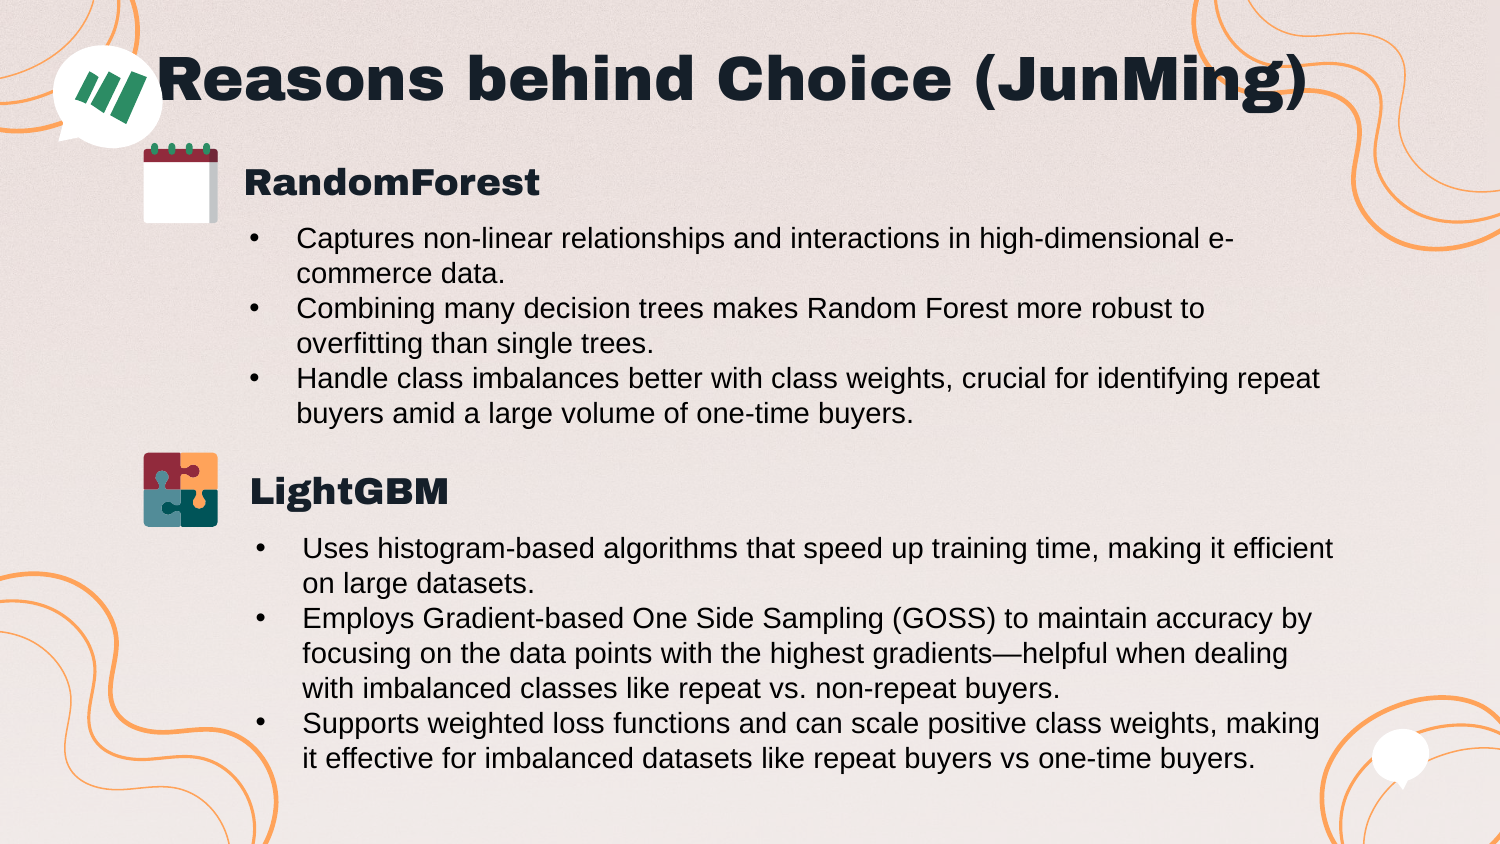

# Reasons behind Choice (JunMing)

RandomForest
Captures non-linear relationships and interactions in high-dimensional e-commerce data.
Combining many decision trees makes Random Forest more robust to overfitting than single trees.
Handle class imbalances better with class weights, crucial for identifying repeat buyers amid a large volume of one-time buyers.

LightGBM
Uses histogram-based algorithms that speed up training time, making it efficient on large datasets.
Employs Gradient-based One Side Sampling (GOSS) to maintain accuracy by focusing on the data points with the highest gradients—helpful when dealing with imbalanced classes like repeat vs. non-repeat buyers.
Supports weighted loss functions and can scale positive class weights, making it effective for imbalanced datasets like repeat buyers vs one-time buyers.